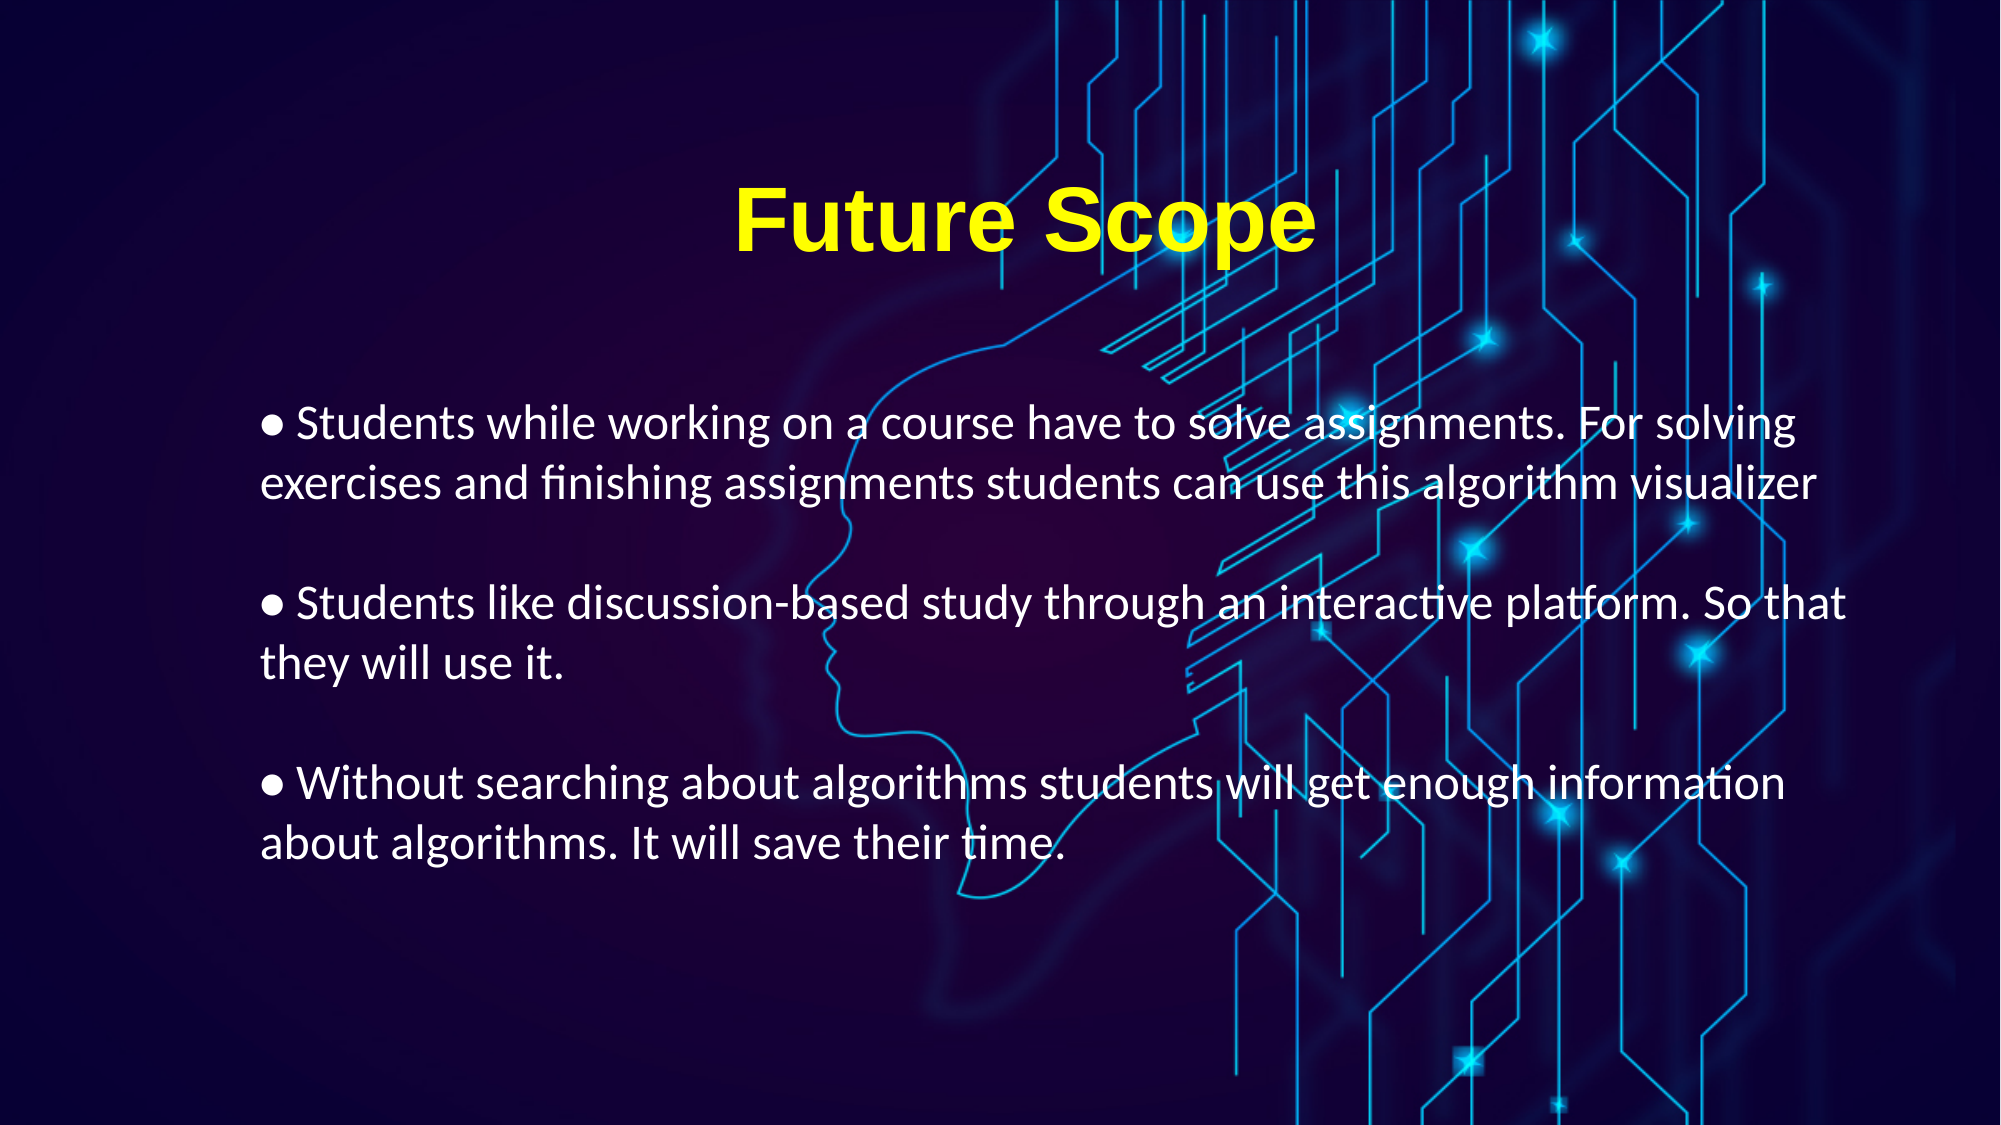

Future Scope
• Students while working on a course have to solve assignments. For solving exercises and finishing assignments students can use this algorithm visualizer

• Students like discussion-based study through an interactive platform. So that they will use it.

• Without searching about algorithms students will get enough information about algorithms. It will save their time.